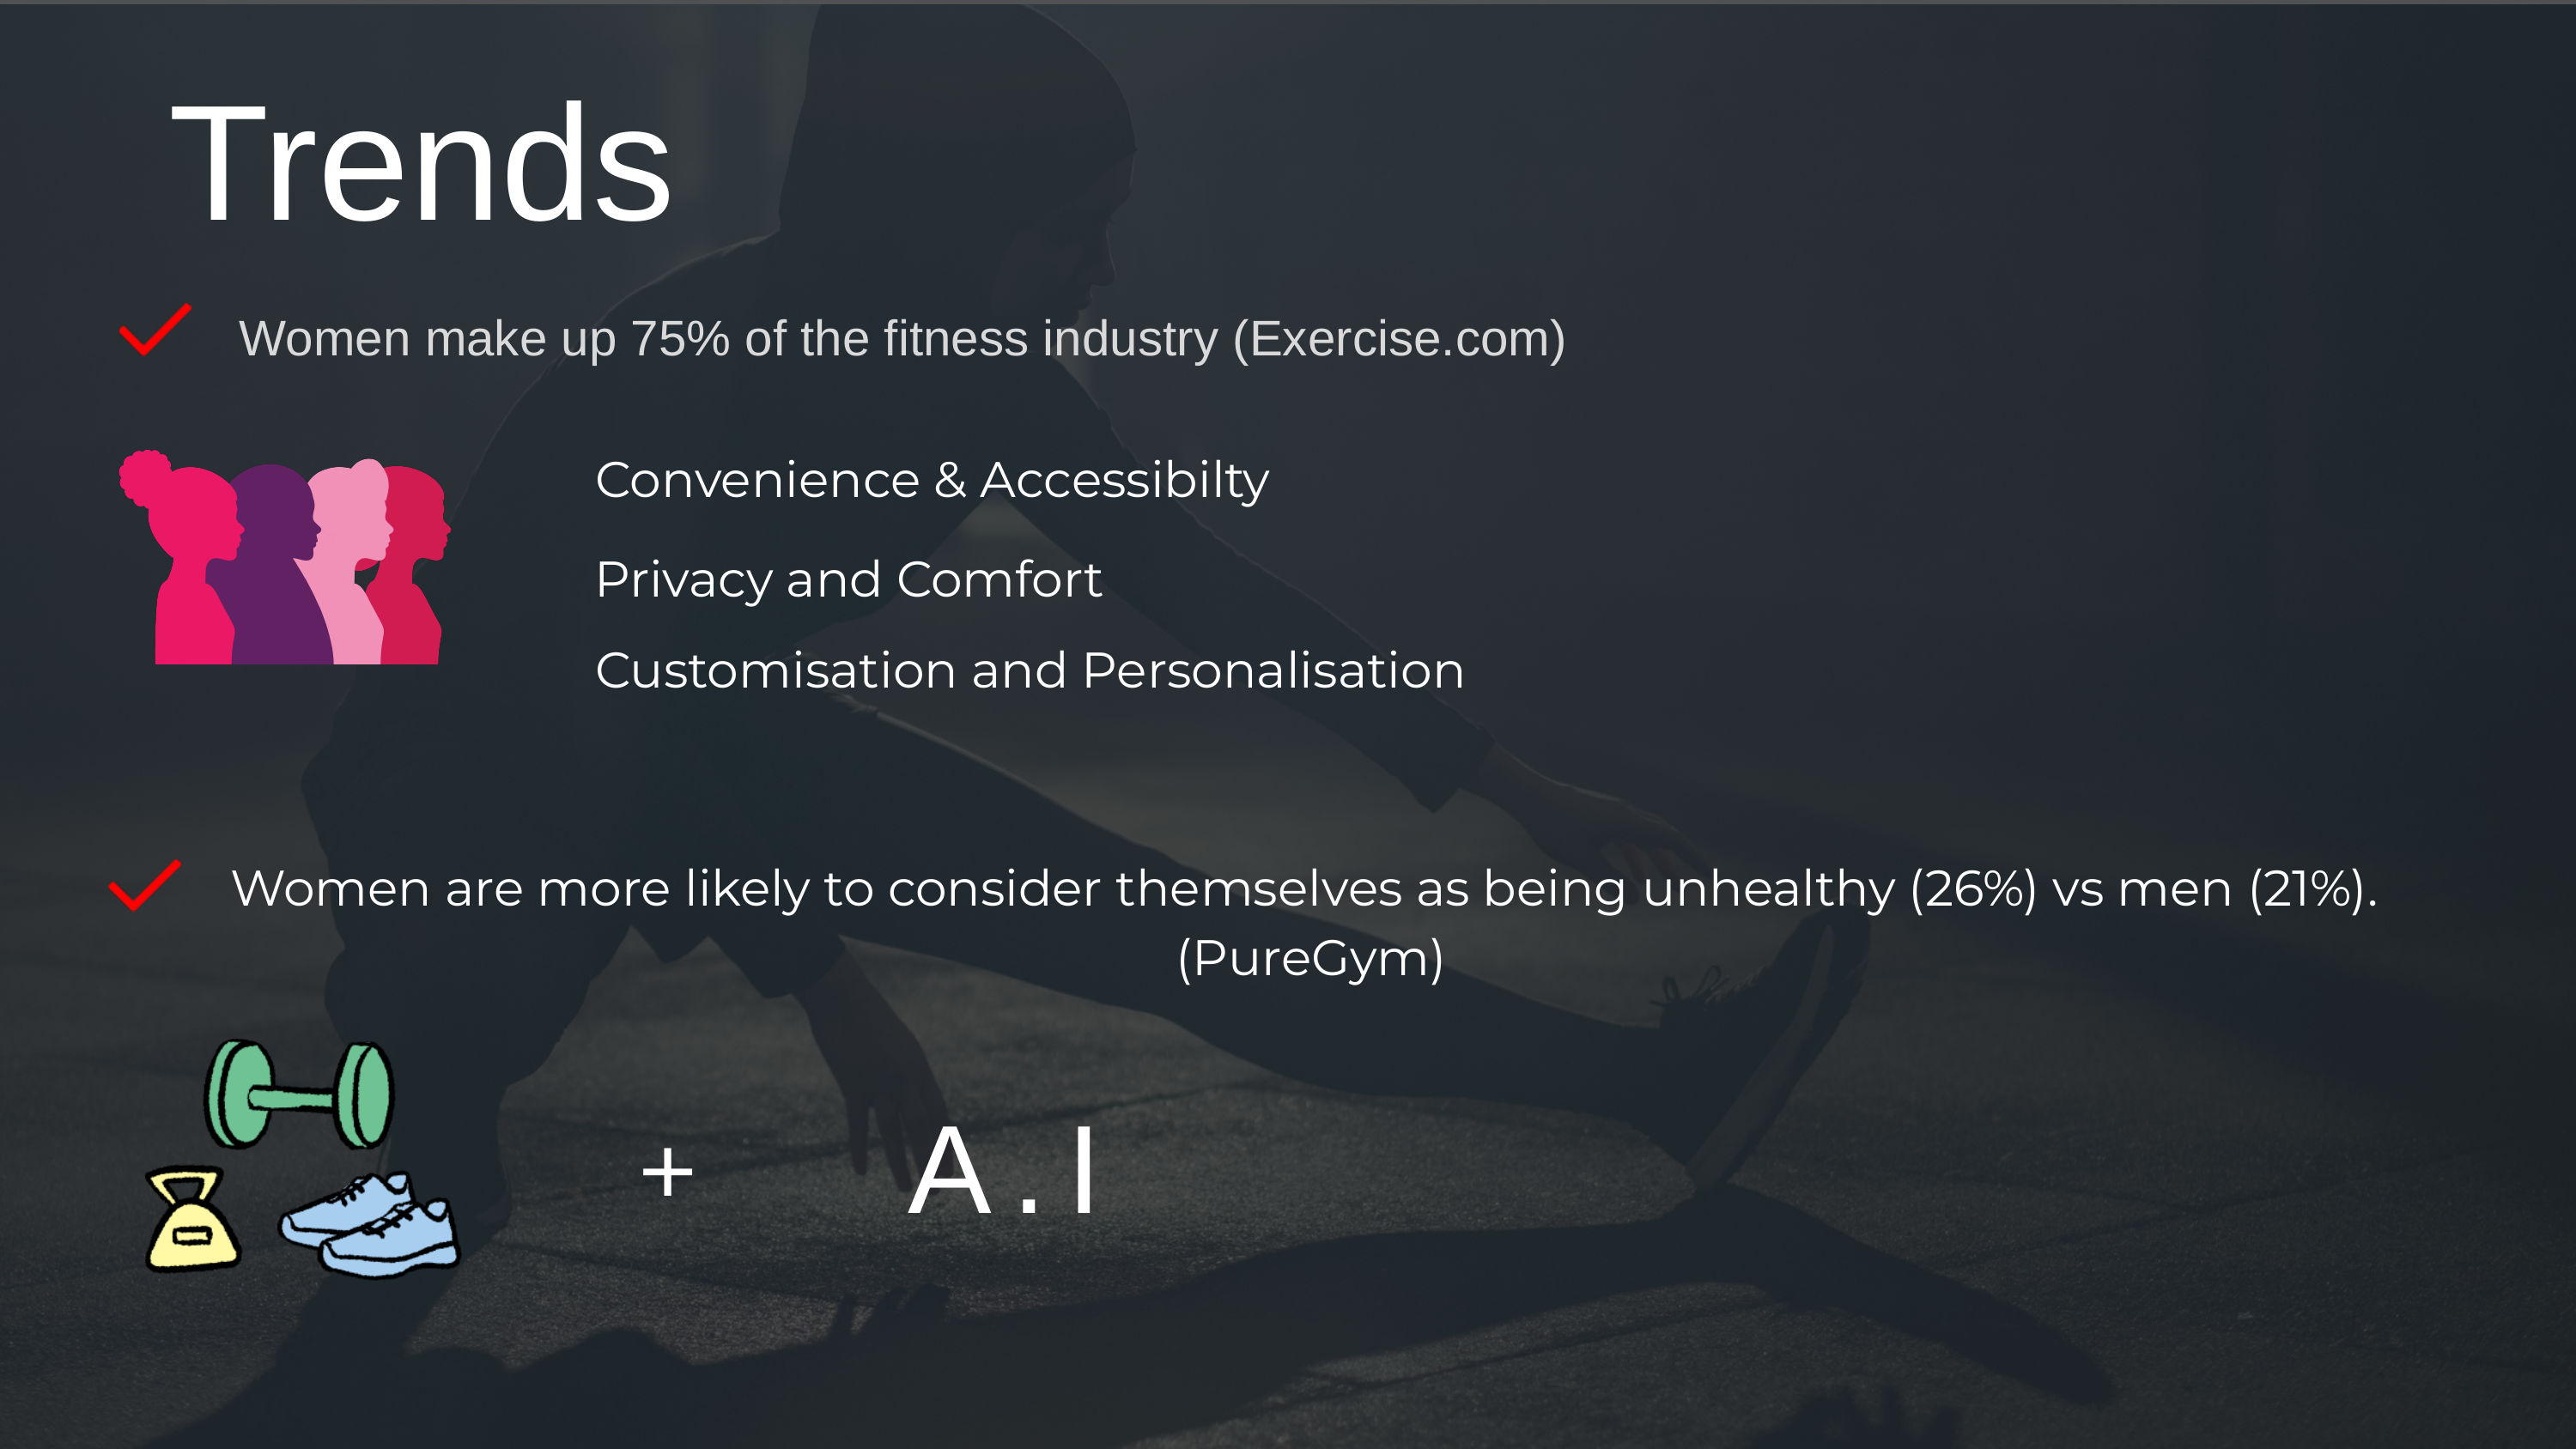

Trends
Women make up 75% of the fitness industry (Exercise.com)

Convenience & Accessibilty
Privacy and Comfort
Customisation and Personalisation

Women are more likely to consider themselves as being unhealthy (26%) vs men (21%).
(PureGym)

+
A.I